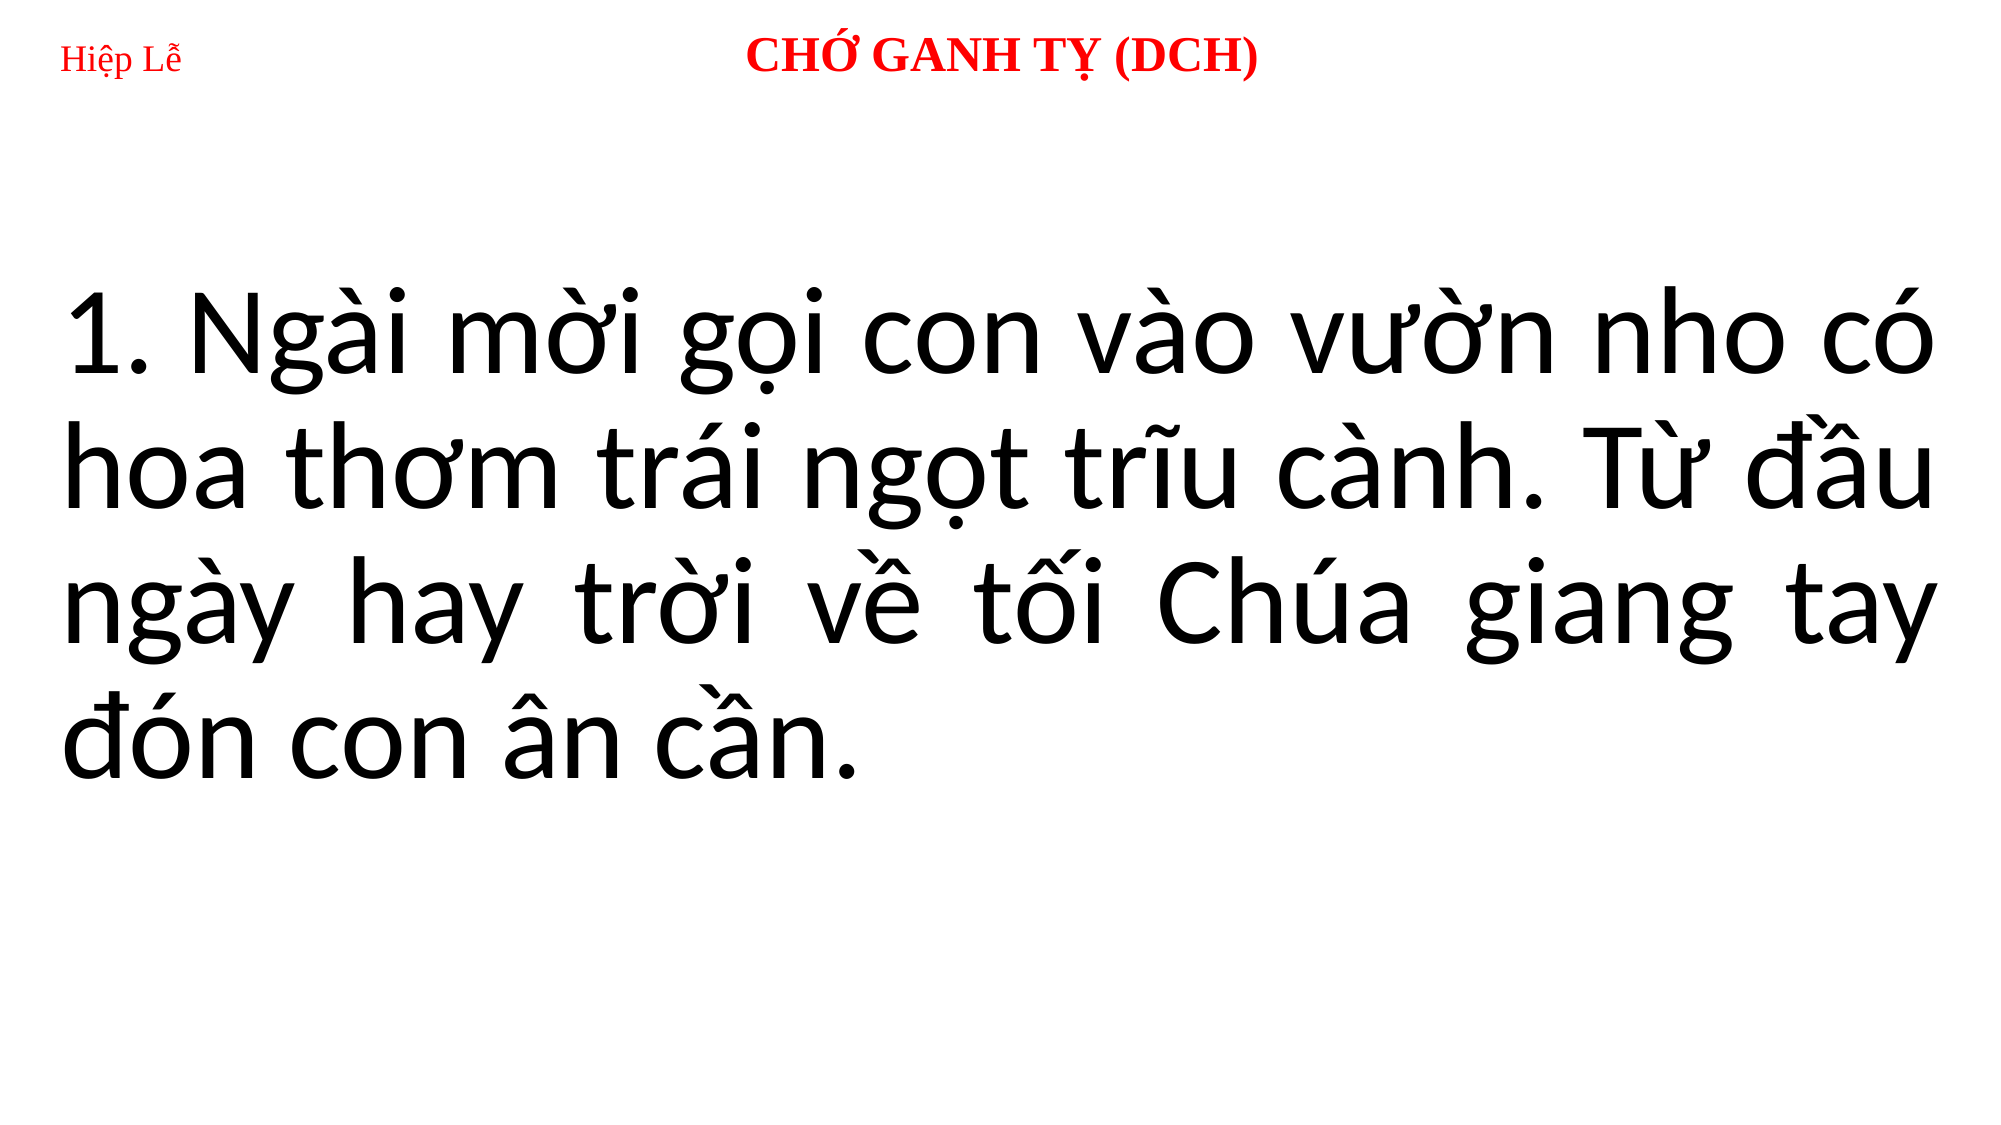

# Hiệp Lễ                                 		         CHỚ GANH TỴ (DCH)
1. Ngài mời gọi con vào vườn nho có hoa thơm trái ngọt trĩu cành. Từ đầu ngày hay trời về tối Chúa giang tay đón con ân cần.